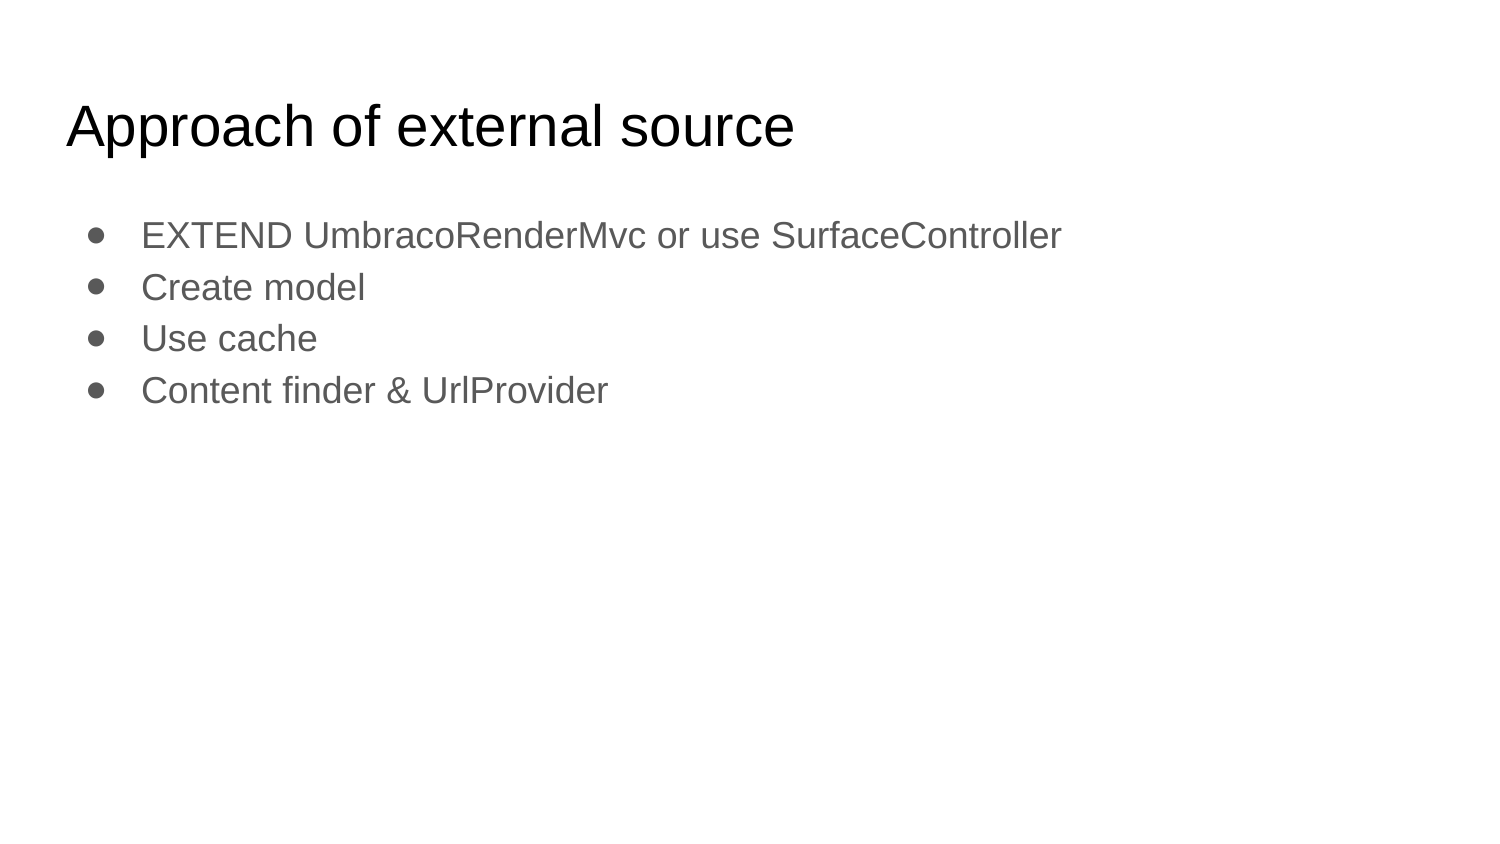

# Approach of external source
EXTEND UmbracoRenderMvc or use SurfaceController
Create model
Use cache
Content finder & UrlProvider